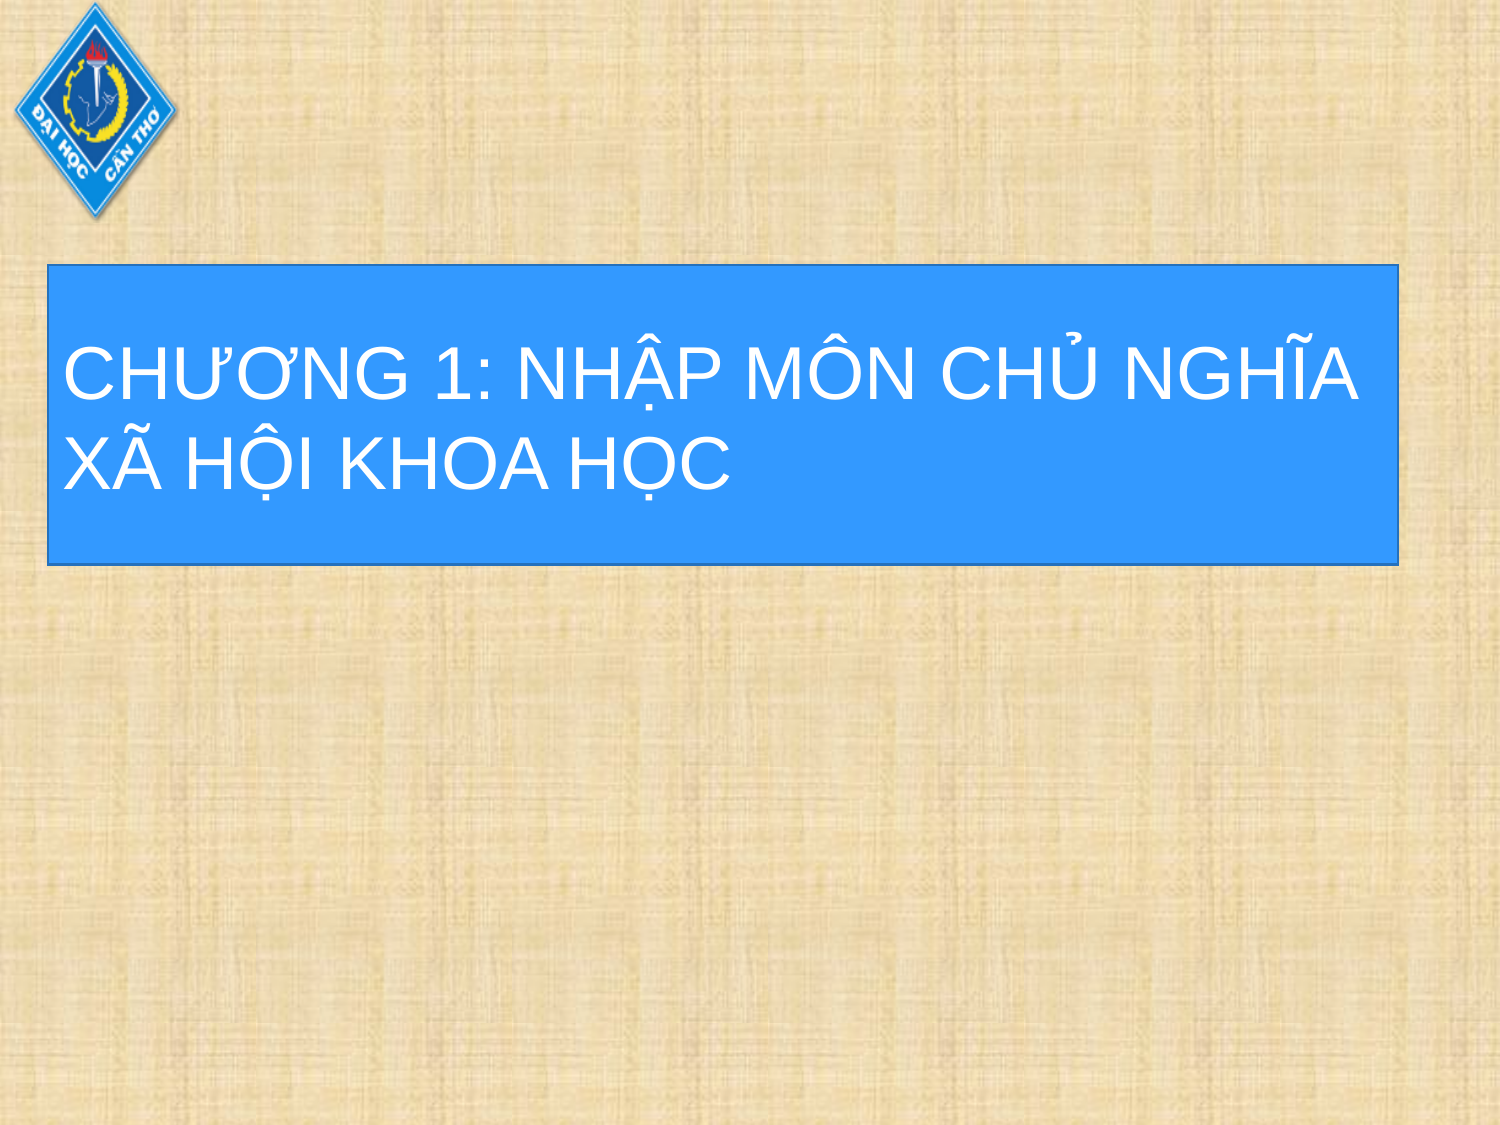

# CHƯƠNG 1: NHẬP MÔN CHỦ NGHĨA XÃ HỘI KHOA HỌC